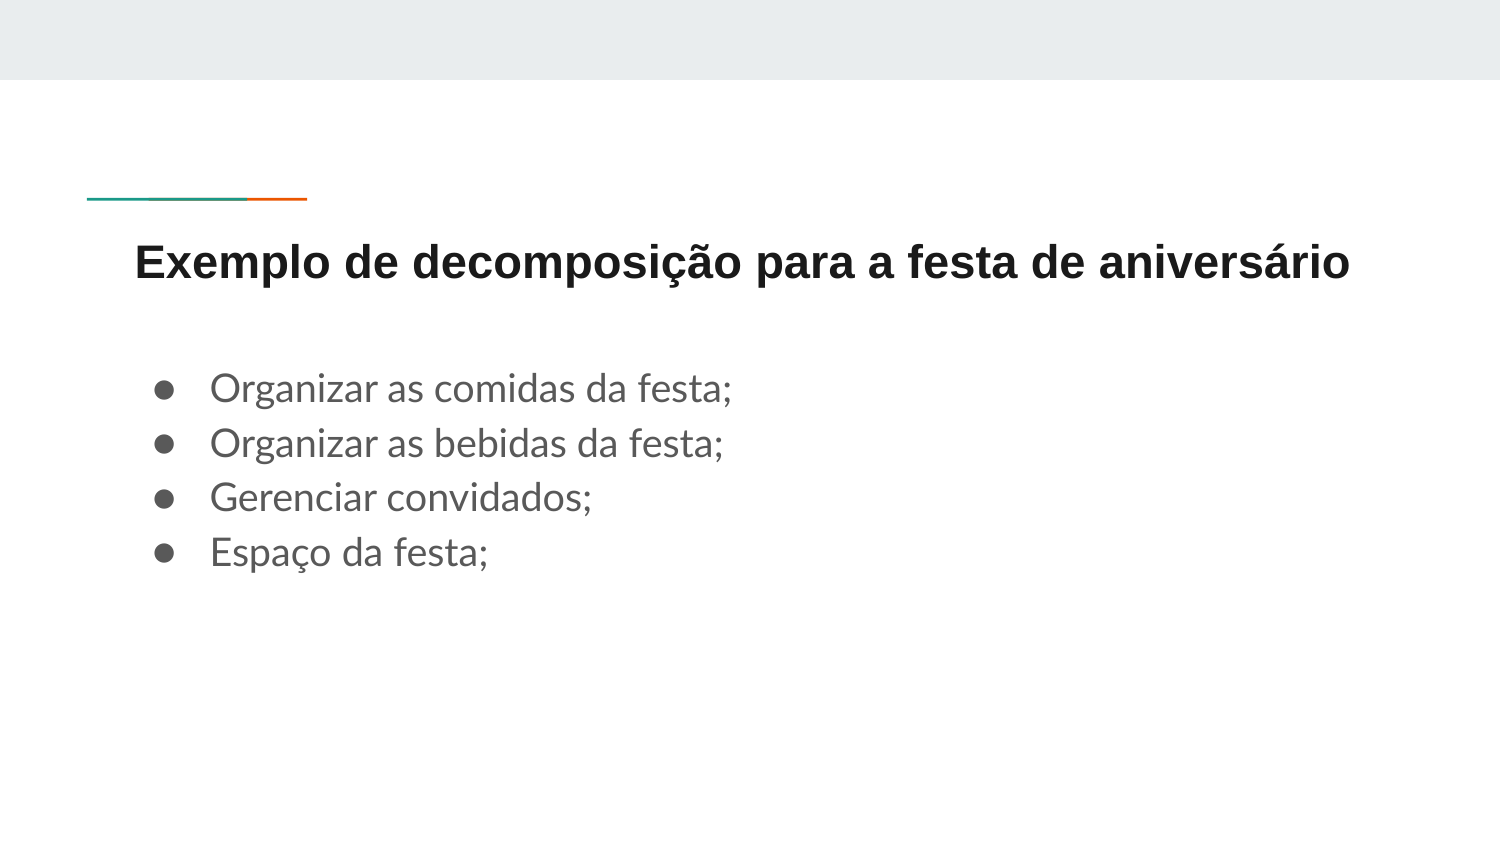

# Exemplo de decomposição para a festa de aniversário
Organizar as comidas da festa;
Organizar as bebidas da festa;
Gerenciar convidados;
Espaço da festa;